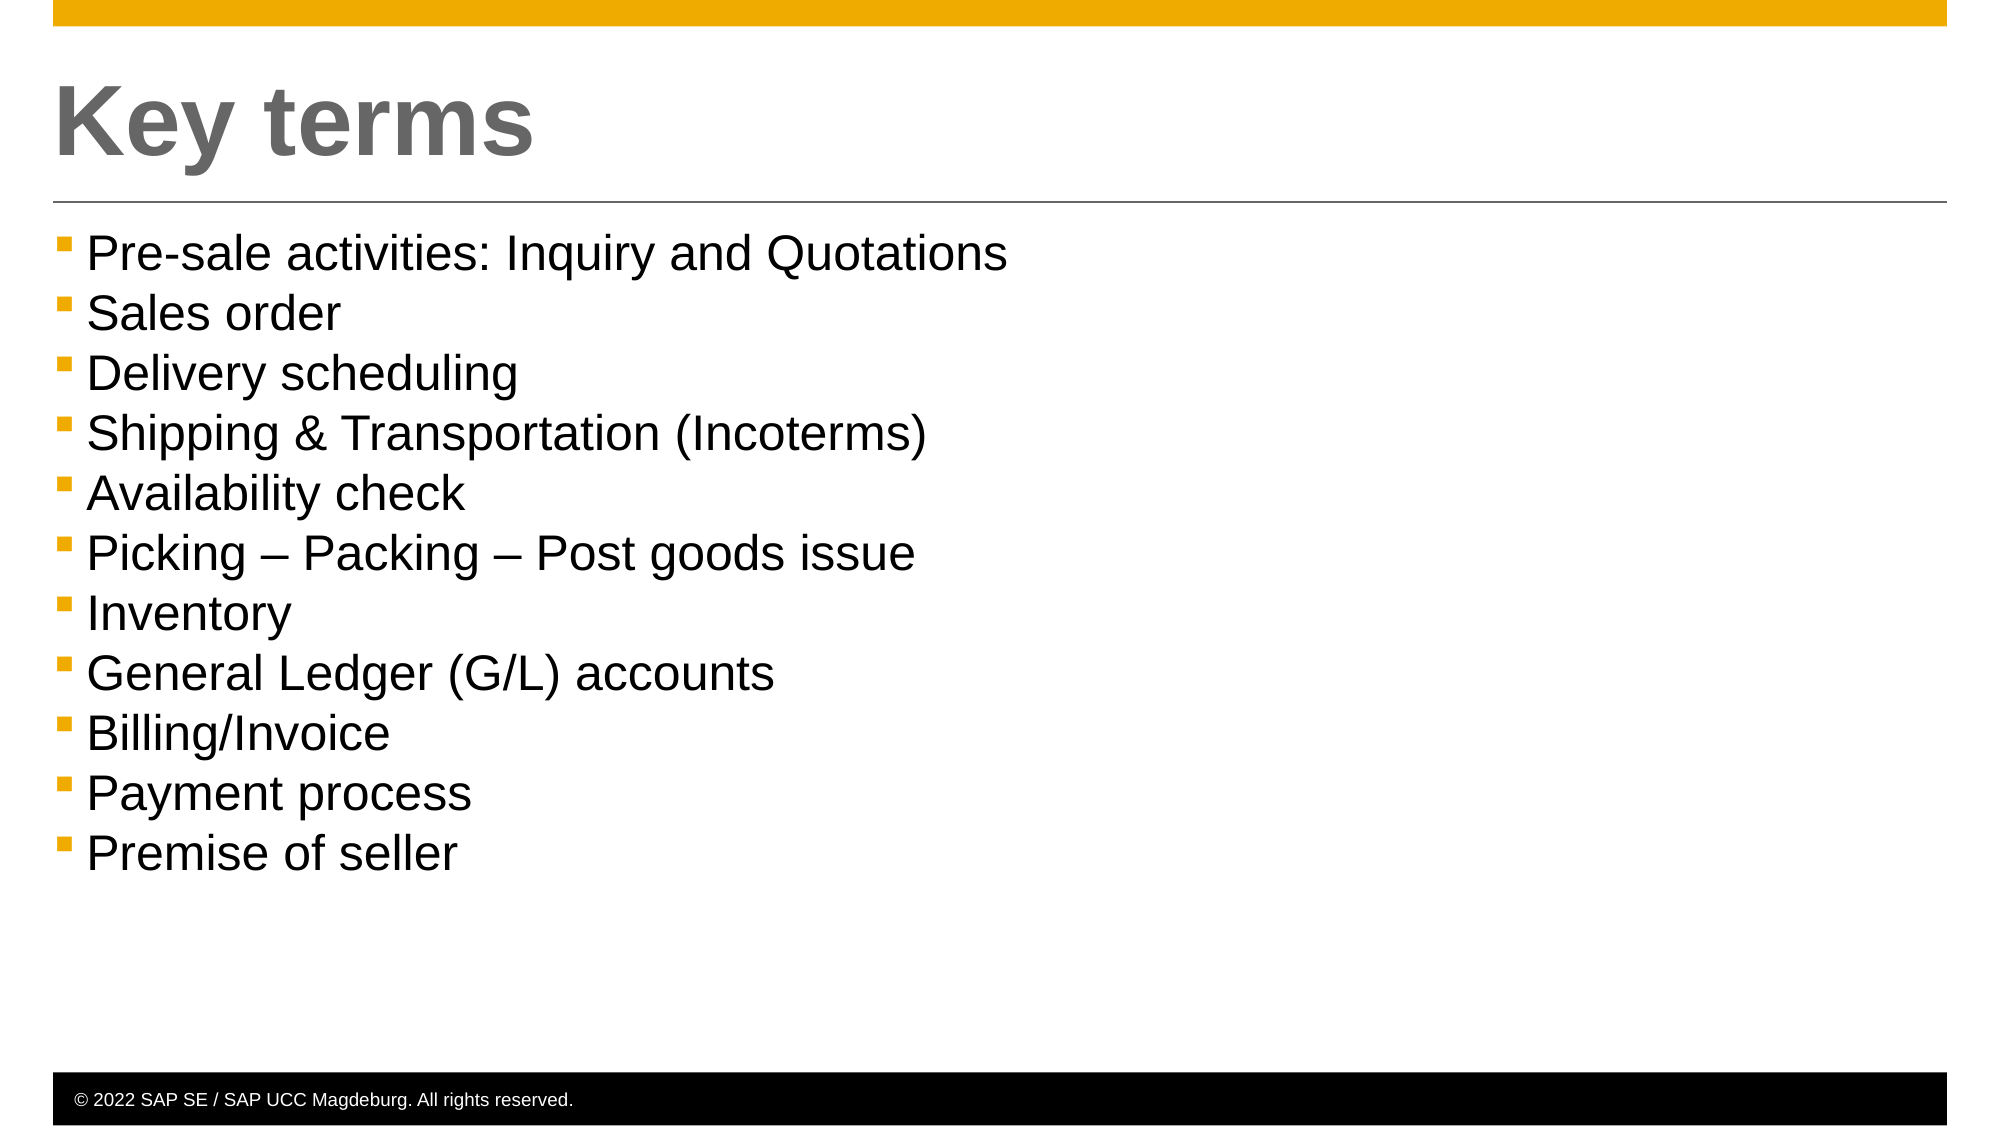

# Key terms
Pre-sale activities: Inquiry and Quotations
Sales order
Delivery scheduling
Shipping & Transportation (Incoterms)
Availability check
Picking – Packing – Post goods issue
Inventory
General Ledger (G/L) accounts
Billing/Invoice
Payment process
Premise of seller